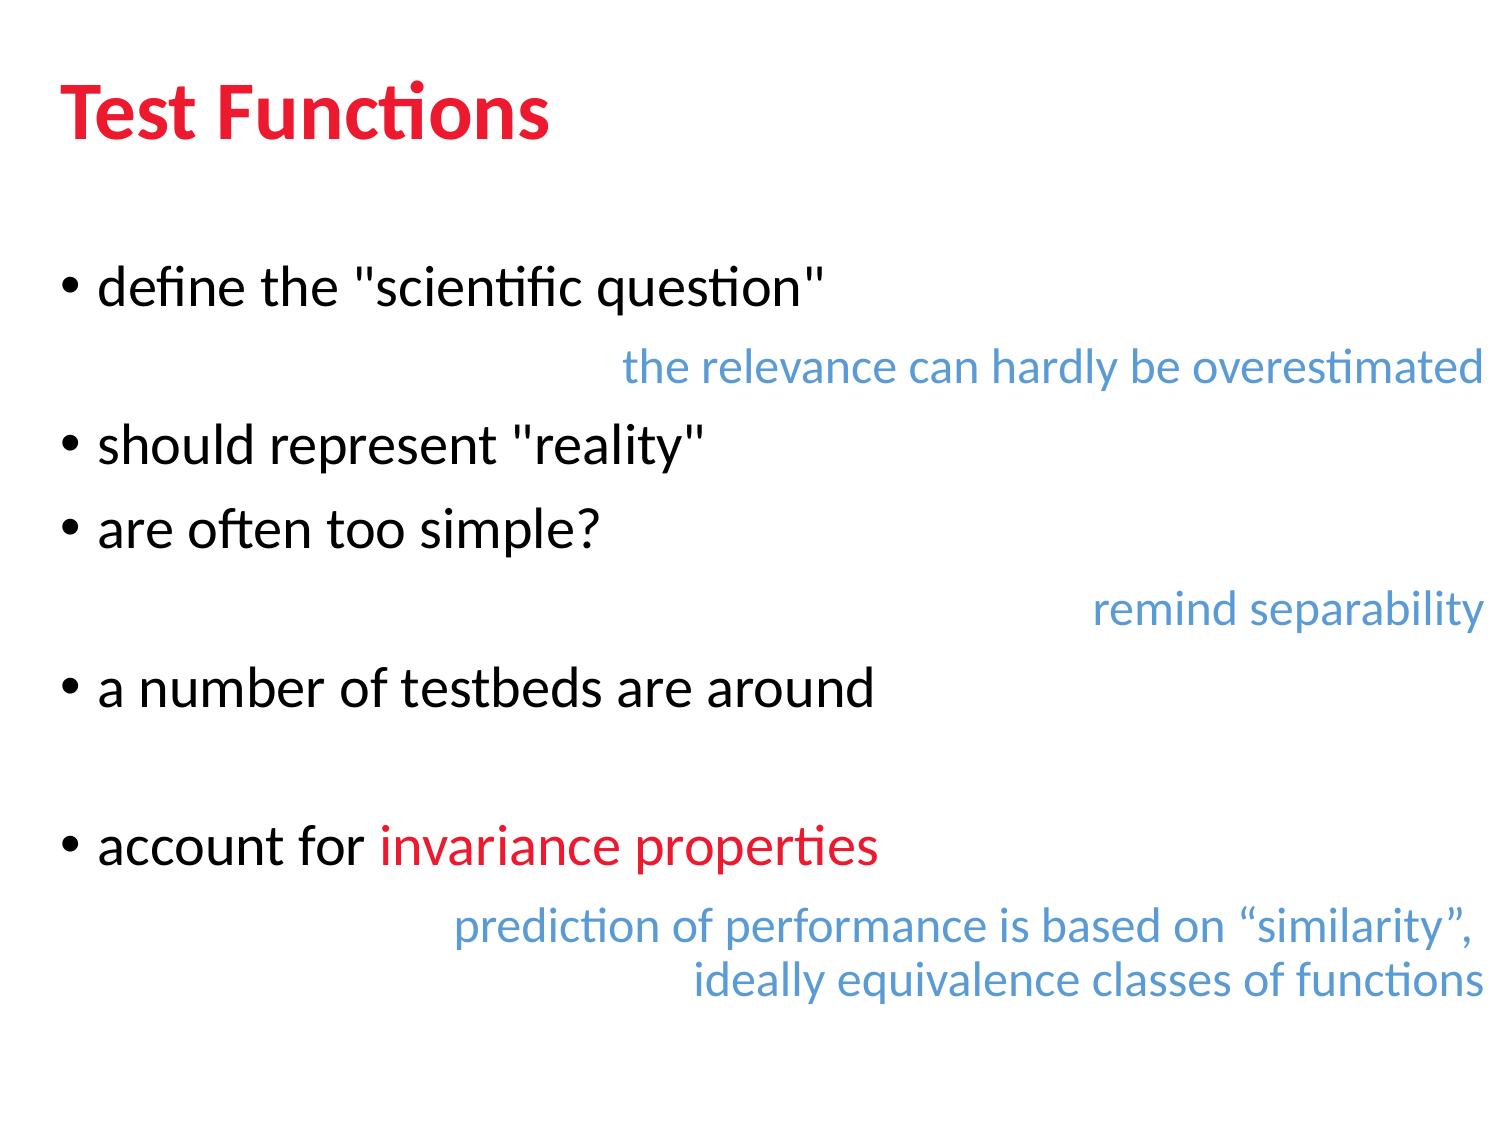

Test Functions
define the "scientific question"
the relevance can hardly be overestimated
should represent "reality"
are often too simple?
remind separability
a number of testbeds are around

account for invariance properties
prediction of performance is based on “similarity”,
ideally equivalence classes of functions